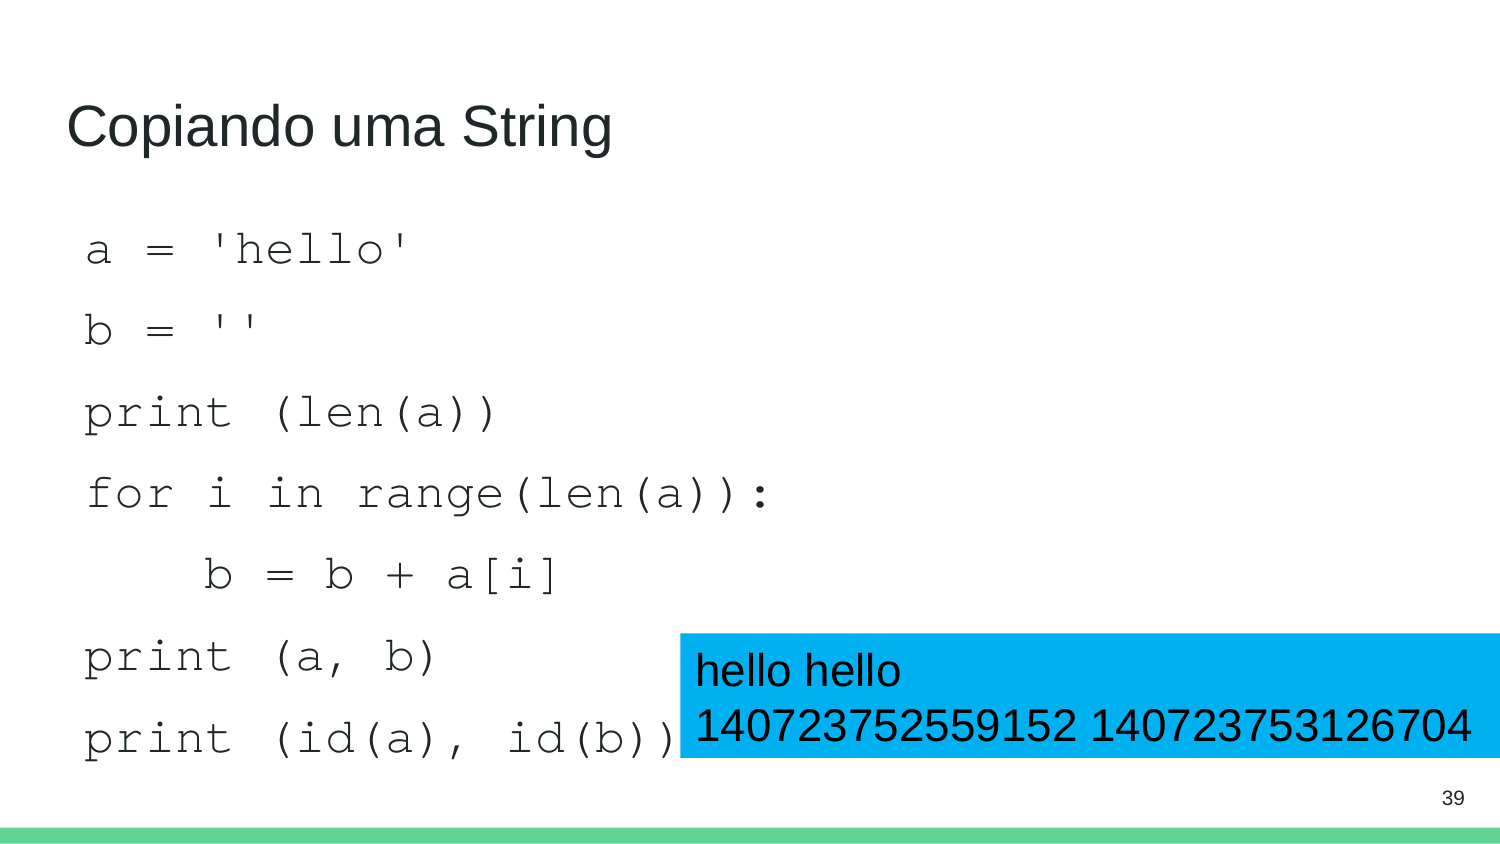

# Copiando uma String
﻿a = 'hello'
b = ''
print (len(a))
for i in range(len(a)):
    b = b + a[i]
print (a, b)
print (id(a), id(b))
﻿hello hello
140723752559152 140723753126704
39